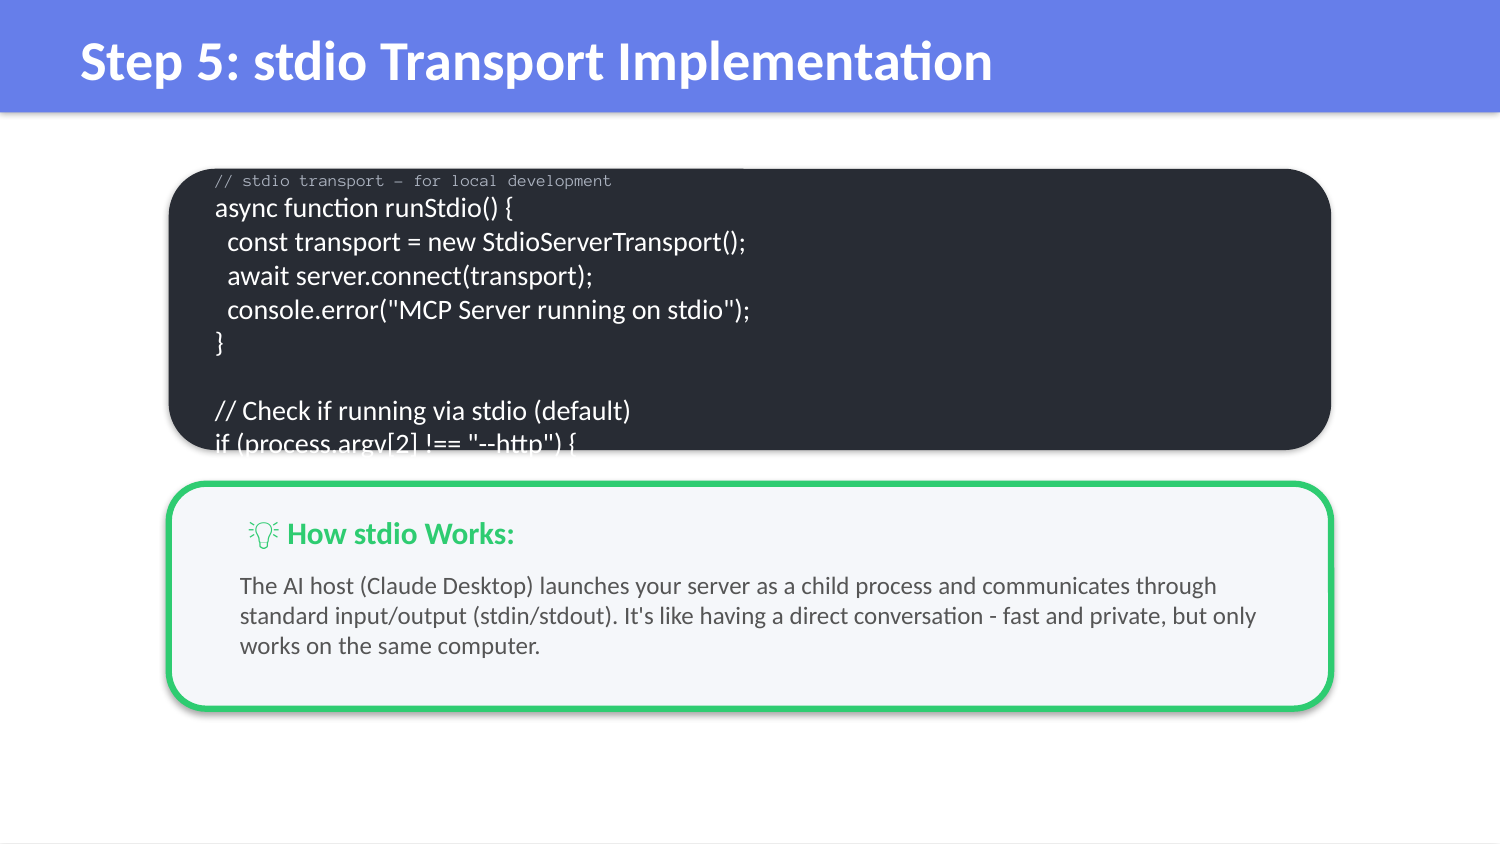

Step 5: stdio Transport Implementation
// stdio transport - for local development
async function runStdio() {
  const transport = new StdioServerTransport();
  await server.connect(transport);
  console.error("MCP Server running on stdio");
}

// Check if running via stdio (default)
if (process.argv[2] !== "--http") {
  runStdio().catch(console.error);
}

💡 How stdio Works:
The AI host (Claude Desktop) launches your server as a child process and communicates through standard input/output (stdin/stdout). It's like having a direct conversation - fast and private, but only works on the same computer.